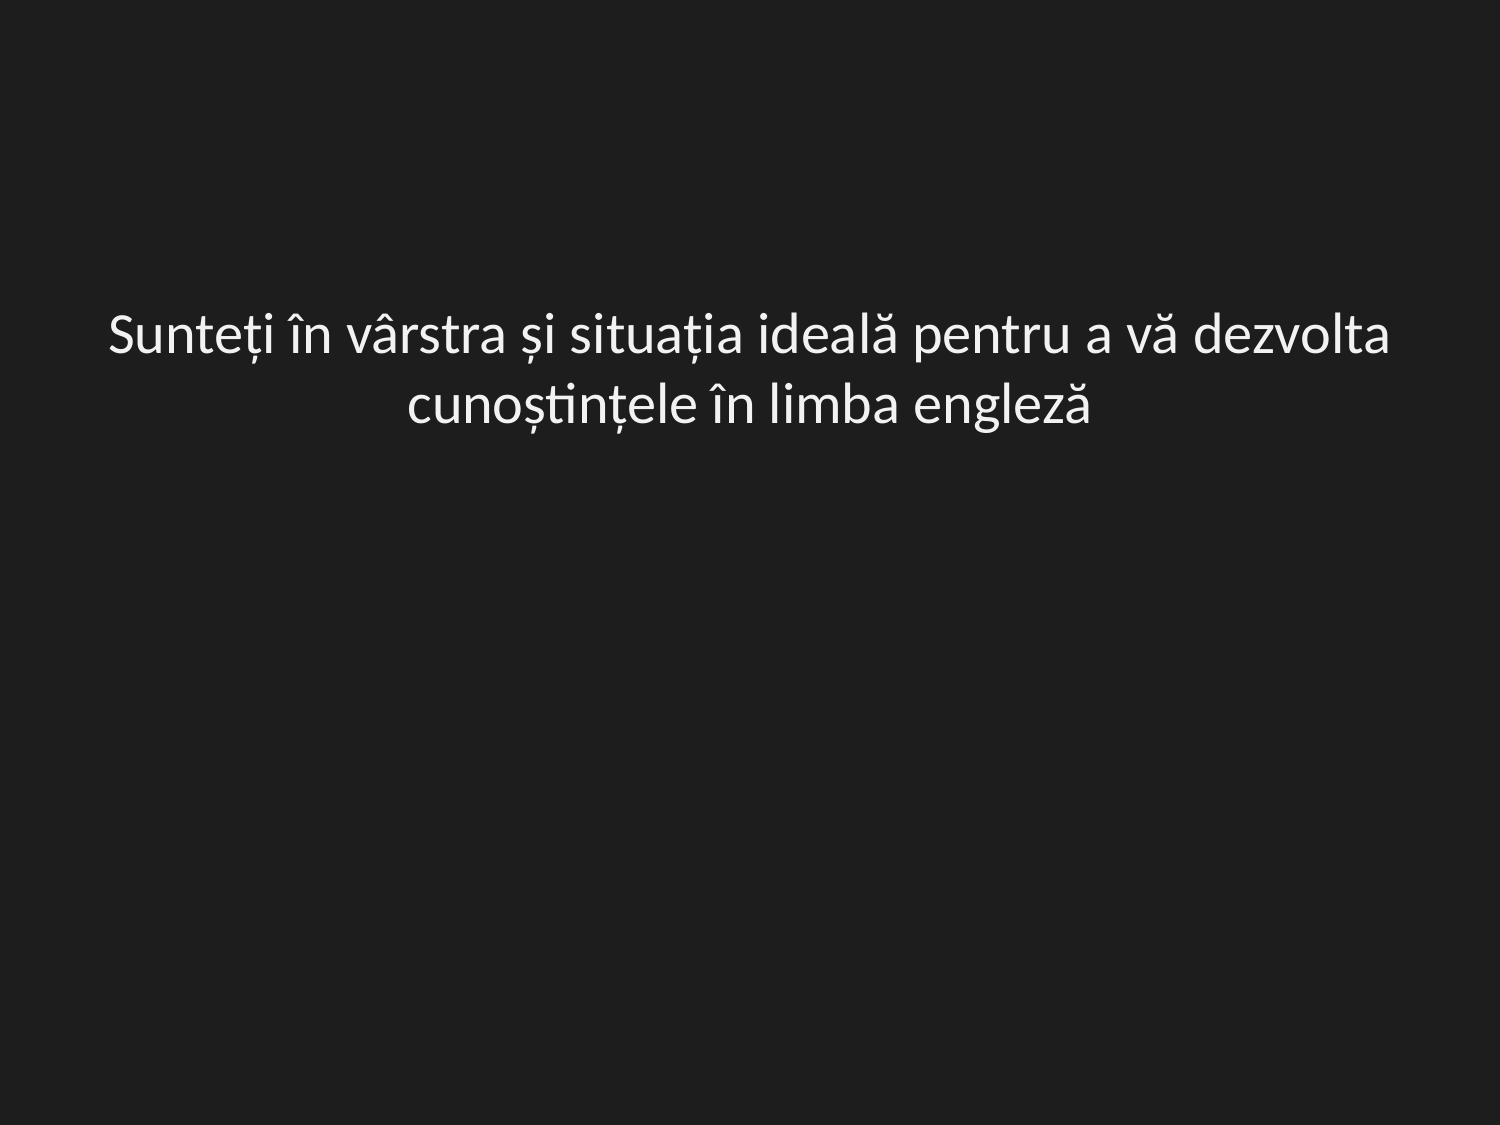

Sunteți în vârstra și situația ideală pentru a vă dezvolta cunoștințele în limba engleză